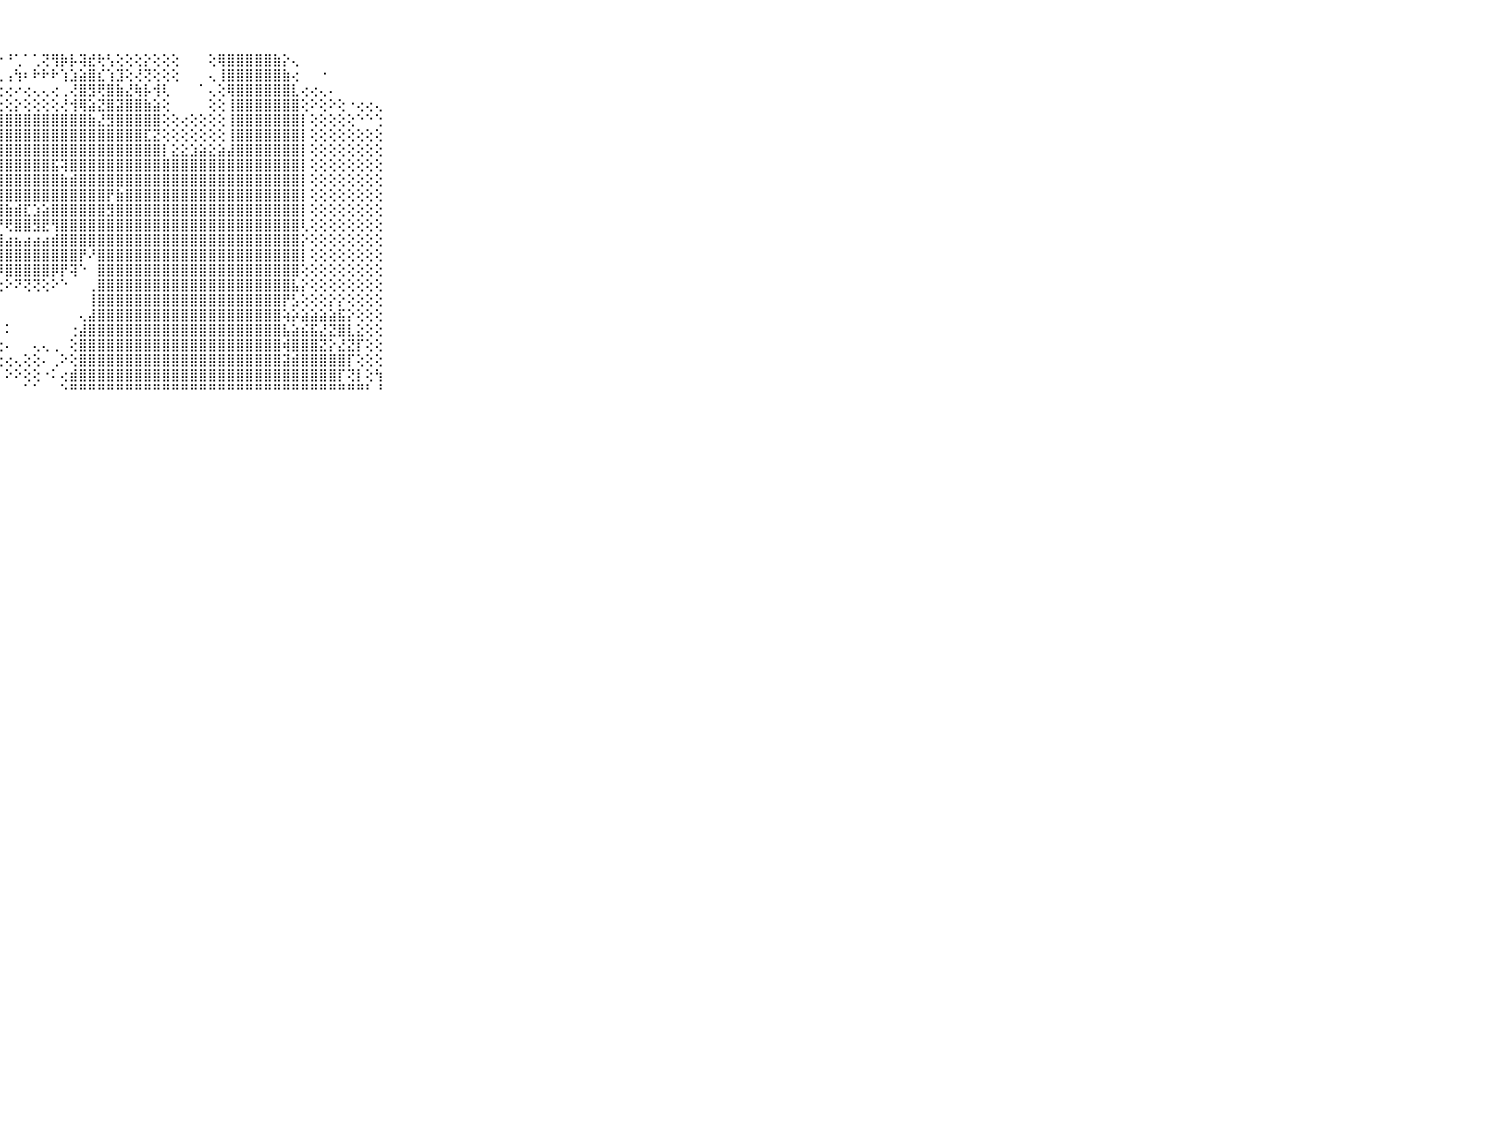

⠀⠀⠀⠀⠀⠀⠀⠀⠀⠀⠀⢕⢕⢕⢕⢕⢕⡕⢹⣏⣕⢜⢕⢜⡱⢜⠝⠕⠘⢁⠁⢁⢝⢻⡷⡧⢽⣞⢗⢣⢕⢕⢕⡕⢕⢕⢕⠀⠀⠀⢕⢿⣿⣿⣿⣿⣿⣷⡕⢄⠀⠀⠀⠀⠀⠀⠀⠀⠀⠀⠀⠀⠀⠀⠀⠀⠀⠀⠀⠀⠀
⠀⠀⠀⠀⠀⠀⠀⠀⠀⠀⠀⢕⢕⢕⢕⢕⢕⢕⢝⢏⢜⡗⢱⢇⠇⠀⢀⢄⢠⢳⠆⠗⠗⠗⢱⣱⣵⣿⣎⢱⣹⢕⢜⢝⢕⢕⢕⠀⠀⠀⢄⢸⣿⣿⣿⣿⣿⣿⣷⢔⠀⠀⠐⠀⠀⠀⠀⠀⠀⠀⠀⠀⠀⠀⠀⠀⠀⠀⠀⠀⠀
⠀⠀⠀⠀⠀⠀⠀⠀⠀⠀⠀⢕⢕⢇⢕⢳⢷⢷⢧⢕⢼⡵⢕⢕⢔⡄⢁⢑⢔⠔⢔⢄⢄⢔⢀⢜⣿⣻⢟⣿⣷⣜⢷⡧⢺⢇⠀⠀⠀⠁⢄⢕⢿⣿⣿⣿⣿⣿⣿⣇⢔⢔⢄⠄⠀⠀⠀⠀⠀⠀⠀⠀⠀⠀⠀⠀⠀⠀⠀⠀⠀
⠀⠀⠀⠀⠀⠀⠀⠀⠀⠀⠀⢕⣕⣇⢕⢕⣕⣕⢕⢕⢕⢕⢕⢕⢕⢕⢕⣕⢕⡕⢕⢕⢕⢕⢜⢺⢿⣵⣝⣿⣽⣿⣿⣷⣵⢕⠀⠀⠀⠀⢕⢕⢸⣿⣿⣿⣿⣿⣿⣿⢕⠕⢕⠕⢕⠐⢔⢔⢄⠀⠀⠀⠀⠀⠀⠀⠀⠀⠀⠀⠀
⠀⠀⠀⠀⠀⠀⠀⠀⠀⠀⠀⢕⢝⢝⢜⢝⢝⢝⢟⢇⢝⢟⢇⢕⢕⣷⣿⣿⣿⣿⣿⣿⣿⣿⣿⣿⣿⣷⣜⣻⣿⣿⣿⣿⣿⢕⢕⢔⢕⢕⢕⢕⢸⣿⣿⣿⣿⣿⣿⣿⡇⢕⢕⢕⢕⢕⠑⠑⢑⠀⠀⠀⠀⠀⠀⠀⠀⠀⠀⠀⠀
⠀⠀⠀⠀⠀⠀⠀⠀⠀⠀⠀⣧⢷⢷⢿⢷⣵⣵⣷⣷⣧⡵⢕⢕⣾⣿⣿⣿⣿⣿⣿⣿⣿⣿⣿⣿⣿⣿⣿⣿⣿⣿⣿⣏⣝⢕⢕⢕⢕⢕⢕⢕⢸⣿⣿⣿⣿⣿⣿⣿⡇⢕⢕⢕⢕⢕⢕⢕⢕⠀⠀⠀⠀⠀⠀⠀⠀⠀⠀⠀⠀
⠀⠀⠀⠀⠀⠀⠀⠀⠀⠀⠀⣧⣕⢕⣕⣝⣻⣇⢕⡕⢕⢕⢕⢕⣿⣿⣿⣿⣿⣿⣿⣿⣿⣿⣿⣿⣿⣿⣿⣿⣿⣿⣿⣿⣿⡇⣕⣕⣱⣵⣕⣵⣼⣿⣿⣿⣿⣿⣿⣿⡇⢕⢕⢕⢕⢕⢕⢕⢕⠀⠀⠀⠀⠀⠀⠀⠀⠀⠀⠀⠀
⠀⠀⠀⠀⠀⠀⠀⠀⠀⠀⠀⣿⣽⣿⣿⡿⣿⣿⣿⣿⣿⣿⡇⢱⣿⣿⣿⢿⣿⣿⣿⣿⣿⣯⢽⣿⣿⣿⣿⣿⣿⣿⣿⣿⣿⣿⣿⣿⣿⣿⣿⣿⣿⣿⣿⣿⣿⣿⣿⣿⡇⢕⢕⢕⢕⢕⢕⢕⢕⠀⠀⠀⠀⠀⠀⠀⠀⠀⠀⠀⠀
⠀⠀⠀⠀⠀⠀⠀⠀⠀⠀⠀⣿⢿⣿⣿⣿⣿⣿⣿⣿⣿⣿⣷⣸⣿⣿⣿⣿⣿⣿⣿⣿⣿⣿⣷⣾⣿⣿⣿⣿⣿⣿⣿⣿⣿⣿⣿⣿⣿⣿⣿⣿⣿⣿⣿⣿⣿⣿⣿⣿⡇⢕⢕⢕⢕⢕⢕⢕⢕⠀⠀⠀⠀⠀⠀⠀⠀⠀⠀⠀⠀
⠀⠀⠀⠀⠀⠀⠀⠀⠀⠀⠀⣵⣱⣕⣱⣿⣿⣇⣕⣕⣕⣕⣿⣿⣿⣿⣿⣿⣿⣿⣿⣿⣿⣿⣿⣿⣿⣿⣿⡟⣷⣿⣿⣿⣿⣿⣿⣿⣿⣿⣿⣿⣿⣿⣿⣿⣿⣿⣿⣿⡇⢕⢕⢕⢕⢕⢕⢕⢕⠀⠀⠀⠀⠀⠀⠀⠀⠀⠀⠀⠀
⠀⠀⠀⠀⠀⠀⠀⠀⠀⠀⠀⢟⣿⣿⣿⣿⢟⢻⢿⢟⢟⡿⢿⣿⣿⣿⣿⣿⣷⣾⣏⣱⣵⣿⣿⣿⣿⣿⣿⣻⣿⣿⣿⣿⣿⣿⣿⣿⣿⣿⣿⣿⣿⣿⣿⣿⣿⣿⣿⣿⡇⢕⢕⢕⢕⢕⢕⢕⢕⠀⠀⠀⠀⠀⠀⠀⠀⠀⠀⠀⠀
⠀⠀⠀⠀⠀⠀⠀⠀⠀⠀⠀⣿⣿⣿⣿⣿⣷⣷⣿⣷⣿⣿⣿⣿⣿⣿⣿⡟⢟⣿⣿⣻⣟⢻⣿⣿⣿⣿⣿⣿⣿⣿⣿⣿⣿⣿⣿⣿⣿⣿⣿⣿⣿⣿⣿⣿⣿⣿⣿⣿⢇⢕⢕⢕⢕⢕⢕⢕⢕⠀⠀⠀⠀⠀⠀⠀⠀⠀⠀⠀⠀
⠀⠀⠀⠀⠀⠀⠀⠀⠀⠀⠀⣜⣻⣯⣼⣿⣿⣿⣿⣿⣿⣯⣿⣧⣿⣿⣿⣿⣴⣦⣴⣴⣴⣾⣿⣿⣿⣿⣿⣿⣿⣿⣿⣿⣿⣿⣿⣿⣿⣿⣿⣿⣿⣿⣿⣿⣿⣿⣿⣿⡕⢕⢕⢕⢕⢕⢕⢕⢕⠀⠀⠀⠀⠀⠀⠀⠀⠀⠀⠀⠀
⠀⠀⠀⠀⠀⠀⠀⠀⠀⠀⠀⢿⣿⣿⣿⣿⣿⣿⣿⣿⣿⣿⣿⣿⣿⢹⣿⣿⣿⣿⣿⣿⣿⣿⣿⣿⡟⠜⣿⣿⣿⣿⣿⣿⣿⣿⣿⣿⣿⣿⣿⣿⣿⣿⣿⣿⣿⣿⣿⣿⡇⢕⢕⢕⢕⢕⢕⢕⢕⠀⠀⠀⠀⠀⠀⠀⠀⠀⠀⠀⠀
⠀⠀⠀⠀⠀⠀⠀⠀⠀⠀⠀⣿⣿⣿⣿⣿⣿⣿⣿⣿⣿⣿⣿⣿⢇⢜⢿⡿⣿⣿⣿⣿⣿⡿⡟⢽⠑⠀⣿⣿⣿⣿⣿⣿⣿⣿⣿⣿⣿⣿⣿⣿⣿⣿⣿⣿⣿⣿⣿⣿⢕⢕⢕⢕⢕⢕⢕⢕⢕⠀⠀⠀⠀⠀⠀⠀⠀⠀⠀⠀⠀
⠀⠀⠀⠀⠀⠀⠀⠀⠀⠀⠀⣿⣿⣿⣿⣿⣿⣿⣿⣿⣿⣿⣿⣿⢕⠁⠜⢗⠕⠝⢝⢝⢕⠕⠑⠀⠀⢀⣿⣿⣿⣿⣿⣿⣿⣿⣿⣿⣿⣿⣿⣿⣿⣿⣿⣿⣿⣿⣿⣧⡕⢕⢕⢕⢕⢕⢕⢕⢕⠀⠀⠀⠀⠀⠀⠀⠀⠀⠀⠀⠀
⠀⠀⠀⠀⠀⠀⠀⠀⠀⠀⠀⣿⣿⣿⣿⣿⣿⣿⣿⣿⣿⣿⣿⡇⠀⠀⠀⠀⠀⠀⠀⠀⠀⠀⠀⠀⠀⢸⣿⣿⣿⣿⣿⣿⣿⣿⣿⣿⣿⣿⣿⣿⣿⣿⣿⣿⣿⣿⡟⣣⢕⢕⢕⡕⡕⢕⢕⢕⢕⠀⠀⠀⠀⠀⠀⠀⠀⠀⠀⠀⠀
⠀⠀⠀⠀⠀⠀⠀⠀⠀⠀⠀⣿⣿⣿⣿⣿⣿⣿⣿⣿⣿⣿⣿⣿⢔⢔⢀⠀⠀⠀⠀⠀⠀⠀⠀⠀⢄⣼⣿⣿⣿⣿⣿⣿⣿⣿⣿⣿⣿⣿⣿⣿⣿⣿⣿⣿⣿⣿⢵⡵⣵⣵⣵⣵⣯⡕⢕⢕⢕⠀⠀⠀⠀⠀⠀⠀⠀⠀⠀⠀⠀
⠀⠀⠀⠀⠀⠀⠀⠀⠀⠀⠀⣾⣿⣿⣿⣿⣿⣿⣿⣿⣿⣿⣿⣿⣧⢐⠄⠀⠅⠀⠀⠀⠀⠀⠀⢐⣼⣿⣿⣿⣿⣿⣿⣿⣿⣿⣿⣿⣿⣿⣿⣿⣿⣿⣿⣿⣿⣿⣧⣵⣮⣯⣜⣝⣿⣇⣕⢕⢕⠀⠀⠀⠀⠀⠀⠀⠀⠀⠀⠀⠀
⠀⠀⠀⠀⠀⠀⠀⠀⠀⠀⠀⣿⣿⣿⣿⣿⣿⣿⣿⣿⣿⣿⣿⣿⣿⣷⣕⢔⠄⠀⠀⢄⢄⢀⠀⢕⣿⣿⣿⣿⣿⣿⣿⣿⣿⣿⣿⣿⣿⣿⣿⣿⣿⣿⣿⣿⣿⣿⢾⣿⣿⣿⣝⡕⣜⣝⡏⢕⢕⠀⠀⠀⠀⠀⠀⠀⠀⠀⠀⠀⠀
⠀⠀⠀⠀⠀⠀⠀⠀⠀⠀⠀⣿⣿⣿⣿⣿⣿⣿⣿⣿⣿⣿⣿⣿⣿⣿⣿⢕⢔⢄⢕⢕⠄⢀⠕⢕⣿⣿⣿⣿⣿⣿⣿⣿⣿⣿⣿⣿⣿⣿⣿⣿⣿⣿⣿⣿⣿⣿⣽⣾⣿⣿⣿⣿⣿⡏⢕⢕⢕⠀⠀⠀⠀⠀⠀⠀⠀⠀⠀⠀⠀
⠀⠀⠀⠀⠀⠀⠀⠀⠀⠀⠀⣿⣿⣿⣿⣿⣿⣿⣿⣿⣿⣿⣿⣿⣿⣿⣿⡇⠕⠕⢕⢕⠐⠅⢔⣾⣿⣿⣿⣿⣿⣿⣿⣿⣿⣿⣿⣿⣿⣿⣿⣿⣿⣿⣿⣿⣿⣿⣿⣿⣿⣿⣿⣿⡏⢝⡇⢕⢳⠀⠀⠀⠀⠀⠀⠀⠀⠀⠀⠀⠀
⠀⠀⠀⠀⠀⠀⠀⠀⠀⠀⠀⠛⠛⠛⠛⠛⠛⠛⠛⠛⠛⠛⠛⠛⠛⠛⠛⠃⠀⠀⠁⠁⠀⠀⠑⠛⠛⠛⠛⠛⠛⠛⠛⠛⠛⠛⠛⠛⠛⠛⠛⠛⠛⠛⠛⠛⠛⠛⠛⠛⠛⠛⠛⠛⠛⠛⠛⠃⠘⠀⠀⠀⠀⠀⠀⠀⠀⠀⠀⠀⠀